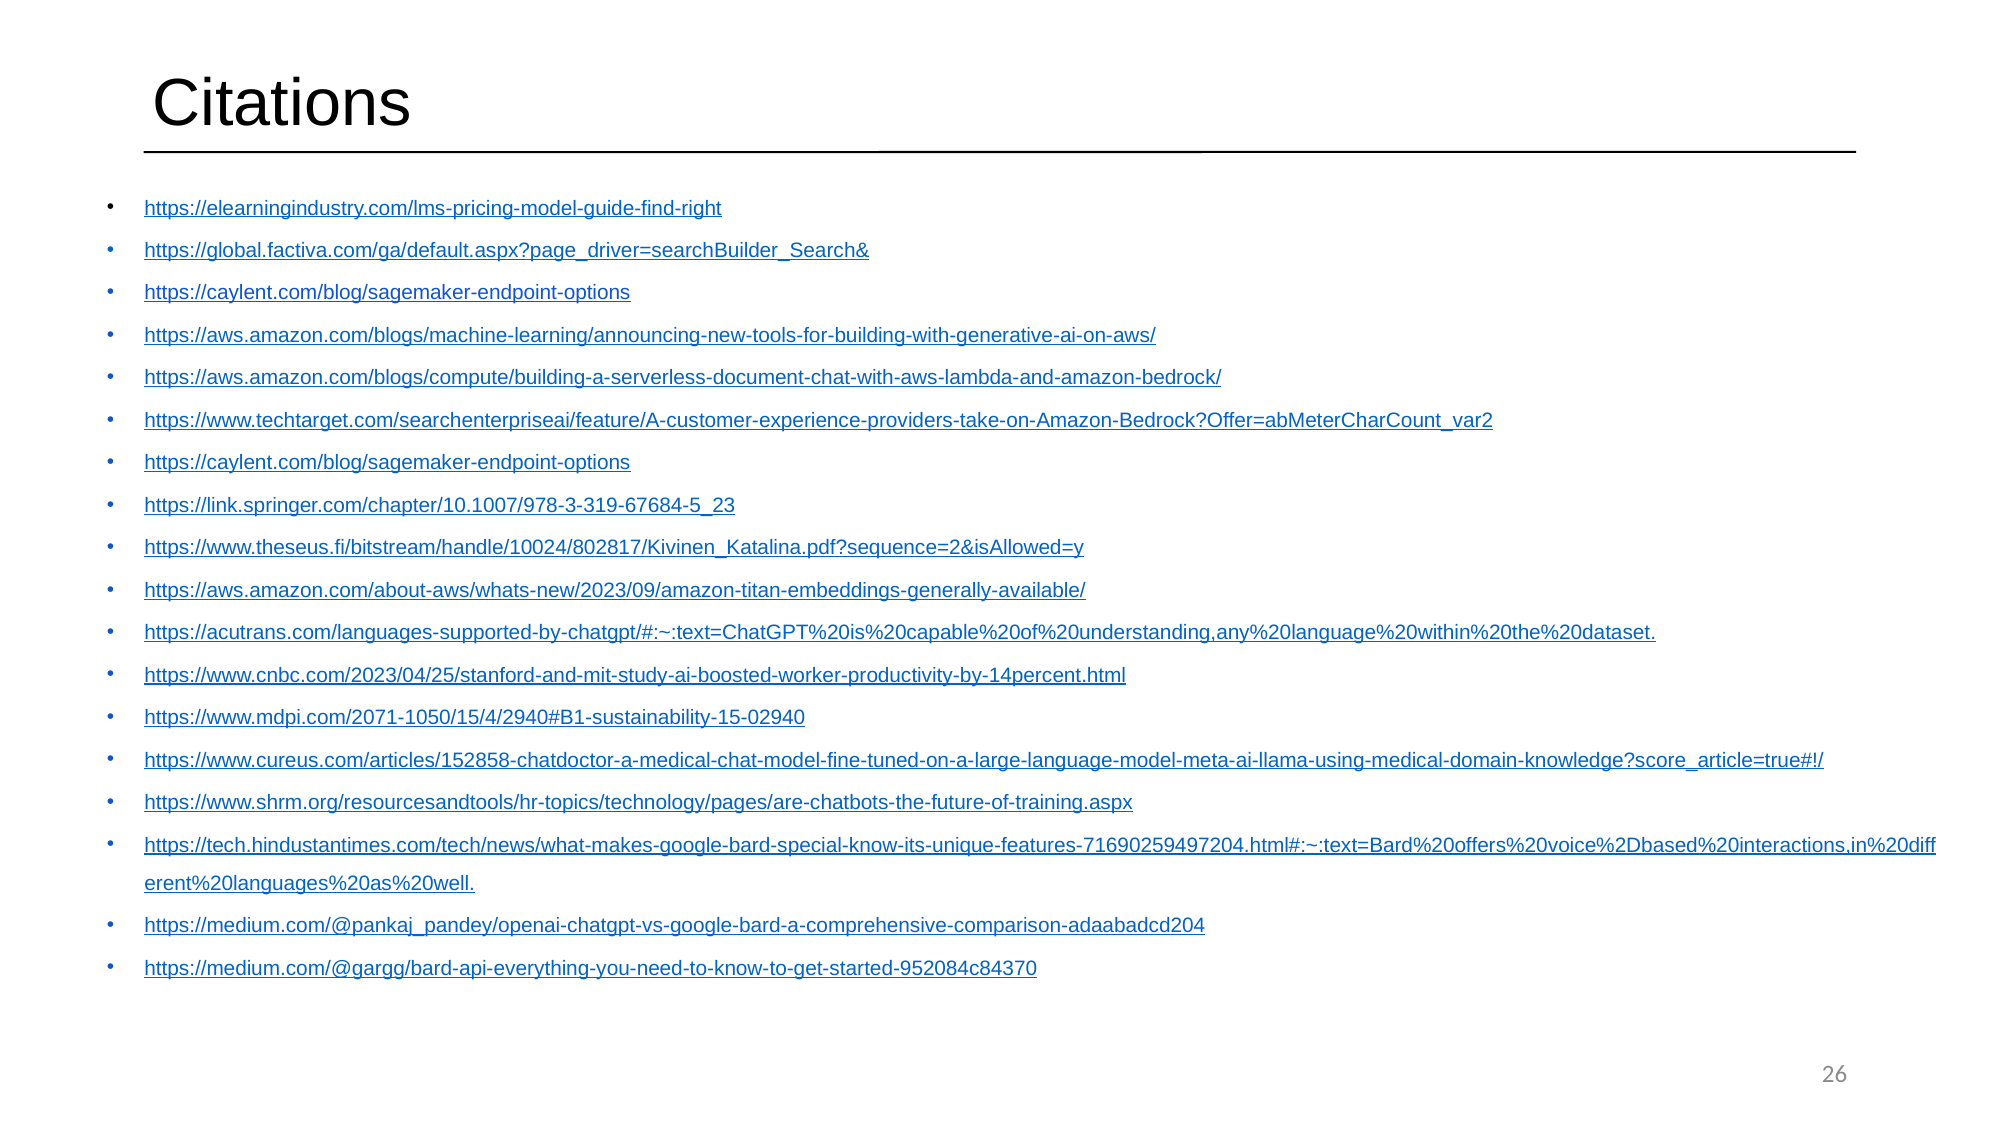

# Citations
https://elearningindustry.com/lms-pricing-model-guide-find-right
https://global.factiva.com/ga/default.aspx?page_driver=searchBuilder_Search&
https://caylent.com/blog/sagemaker-endpoint-options
https://aws.amazon.com/blogs/machine-learning/announcing-new-tools-for-building-with-generative-ai-on-aws/
https://aws.amazon.com/blogs/compute/building-a-serverless-document-chat-with-aws-lambda-and-amazon-bedrock/
https://www.techtarget.com/searchenterpriseai/feature/A-customer-experience-providers-take-on-Amazon-Bedrock?Offer=abMeterCharCount_var2
https://caylent.com/blog/sagemaker-endpoint-options
https://link.springer.com/chapter/10.1007/978-3-319-67684-5_23
https://www.theseus.fi/bitstream/handle/10024/802817/Kivinen_Katalina.pdf?sequence=2&isAllowed=y
https://aws.amazon.com/about-aws/whats-new/2023/09/amazon-titan-embeddings-generally-available/
https://acutrans.com/languages-supported-by-chatgpt/#:~:text=ChatGPT%20is%20capable%20of%20understanding,any%20language%20within%20the%20dataset.
https://www.cnbc.com/2023/04/25/stanford-and-mit-study-ai-boosted-worker-productivity-by-14percent.html
https://www.mdpi.com/2071-1050/15/4/2940#B1-sustainability-15-02940
https://www.cureus.com/articles/152858-chatdoctor-a-medical-chat-model-fine-tuned-on-a-large-language-model-meta-ai-llama-using-medical-domain-knowledge?score_article=true#!/
https://www.shrm.org/resourcesandtools/hr-topics/technology/pages/are-chatbots-the-future-of-training.aspx
https://tech.hindustantimes.com/tech/news/what-makes-google-bard-special-know-its-unique-features-71690259497204.html#:~:text=Bard%20offers%20voice%2Dbased%20interactions,in%20different%20languages%20as%20well.
https://medium.com/@pankaj_pandey/openai-chatgpt-vs-google-bard-a-comprehensive-comparison-adaabadcd204
https://medium.com/@gargg/bard-api-everything-you-need-to-know-to-get-started-952084c84370

26